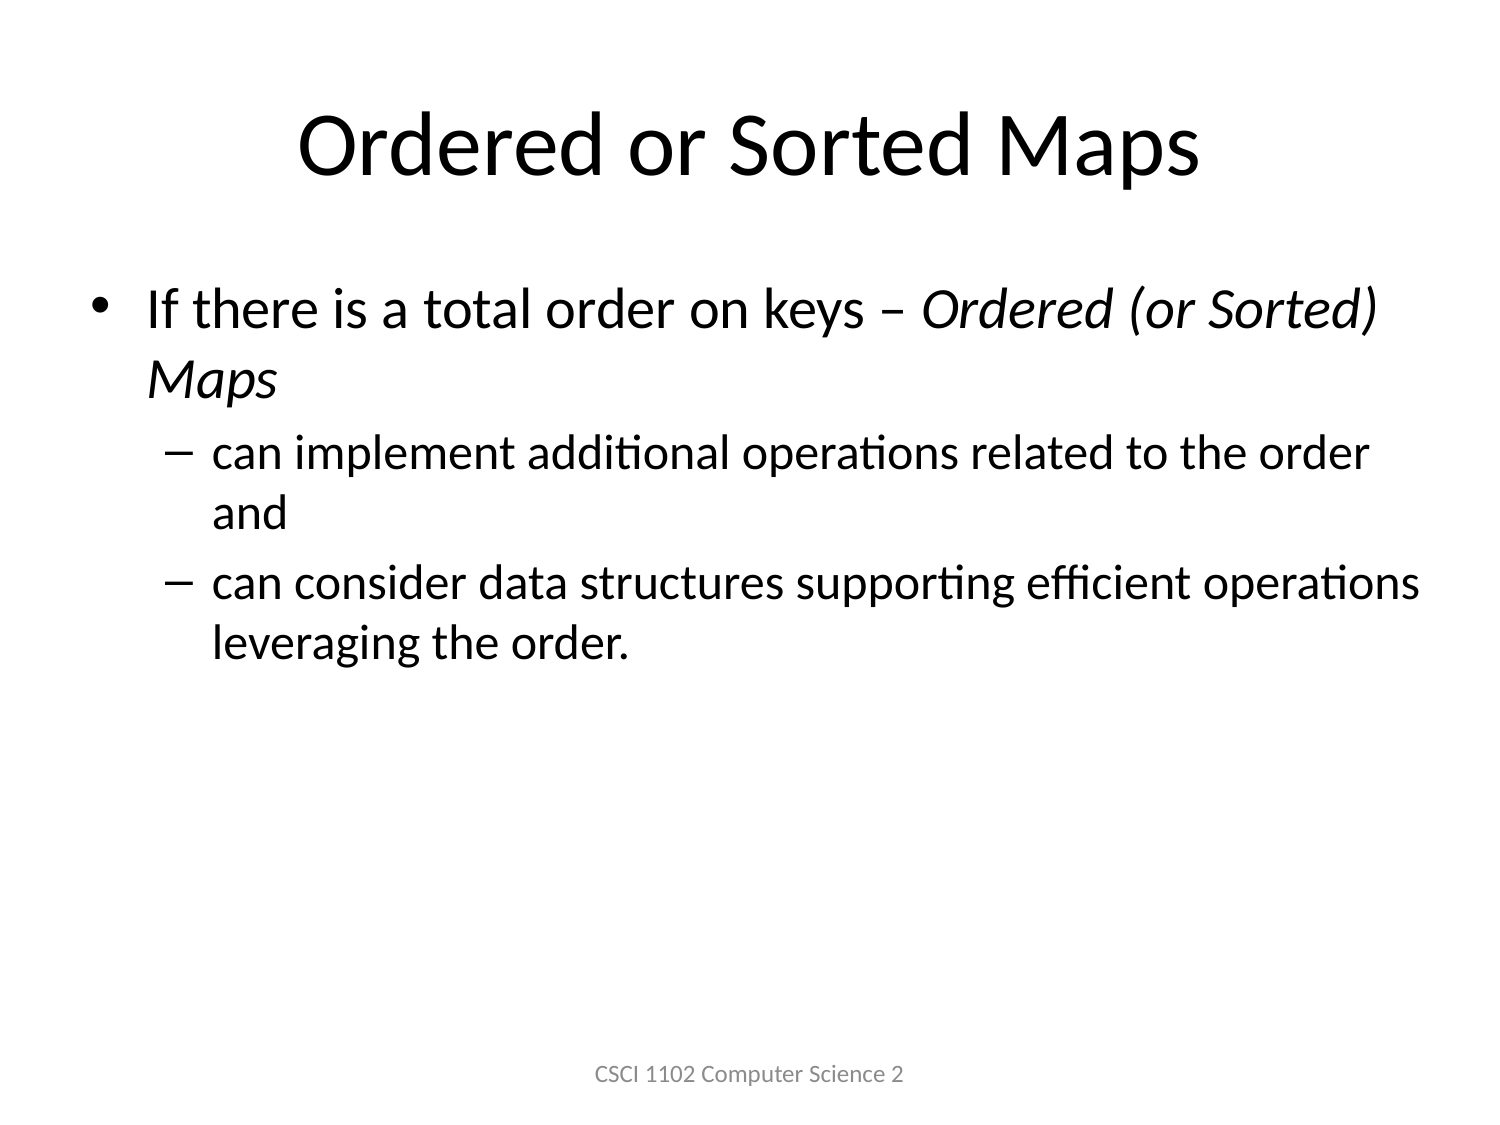

# Ordered or Sorted Maps
If there is a total order on keys – Ordered (or Sorted) Maps
can implement additional operations related to the order and
can consider data structures supporting efficient operations leveraging the order.
CSCI 1102 Computer Science 2